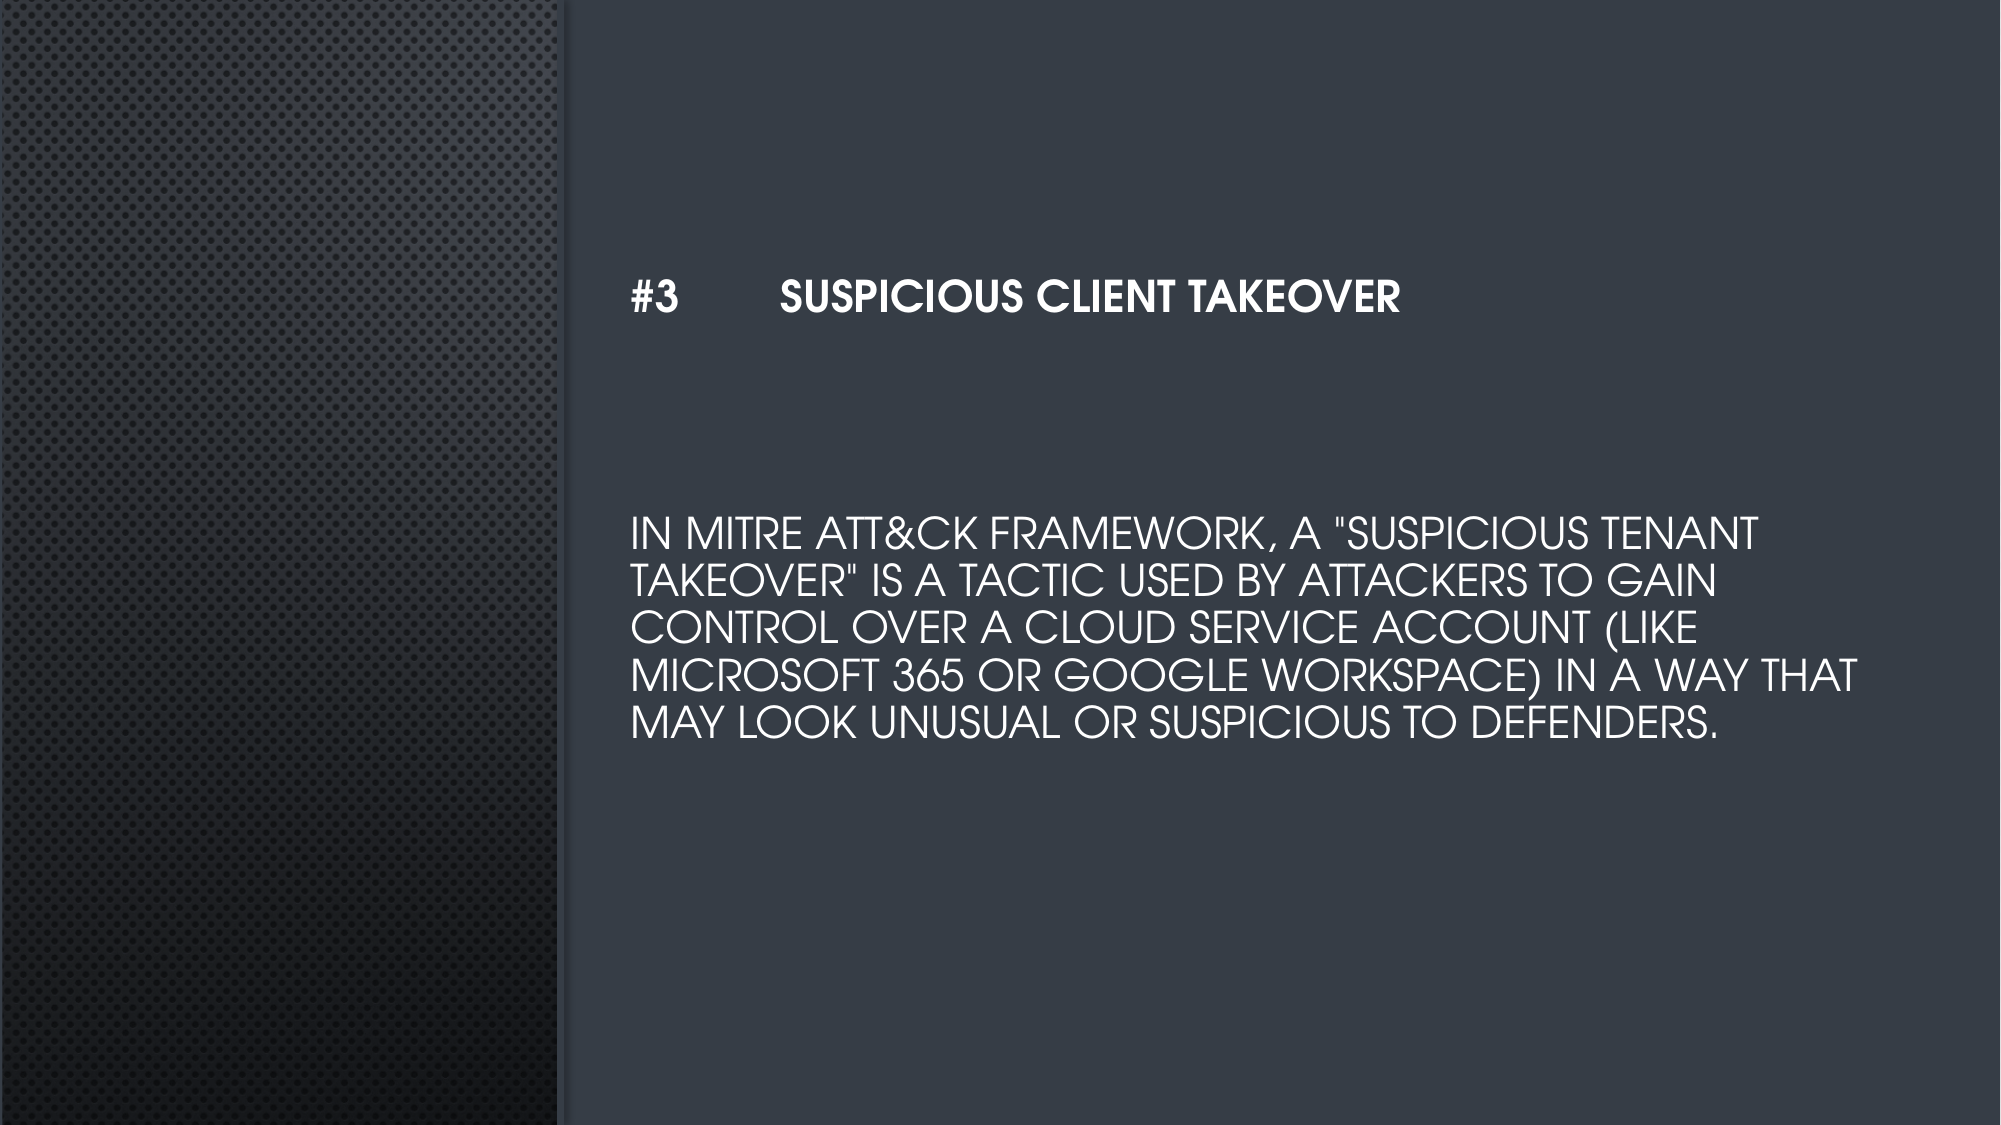

# #3 	Suspicious client takeover In MITRE ATT&CK framework, a "Suspicious Tenant Takeover" is a tactic used by attackers to gain control over a cloud service account (like Microsoft 365 or Google Workspace) in a way that may look unusual or suspicious to defenders.